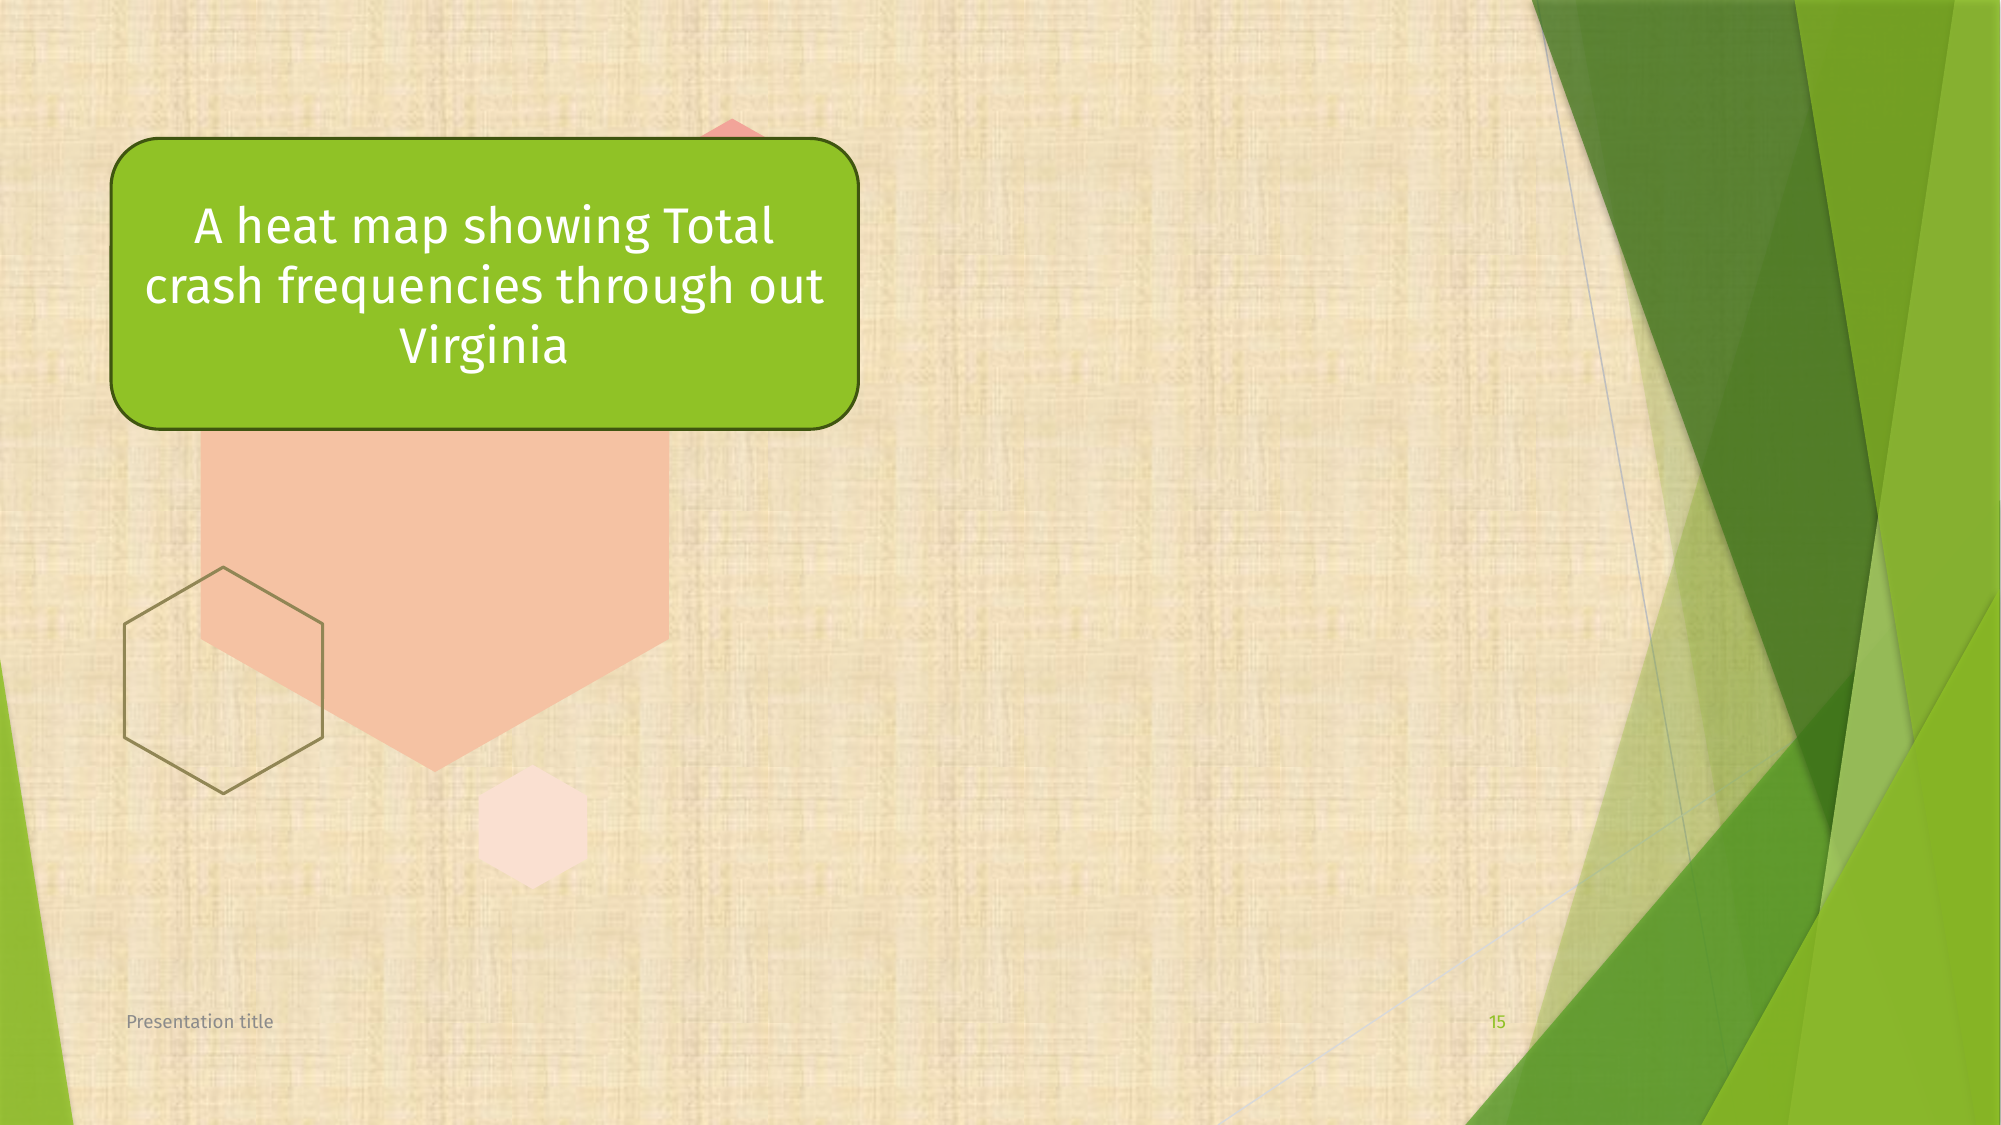

### Chart: Count of Burial per sex per Race

| Category |
|---|
A heat map showing Total crash frequencies through out Virginia

Presentation title
15